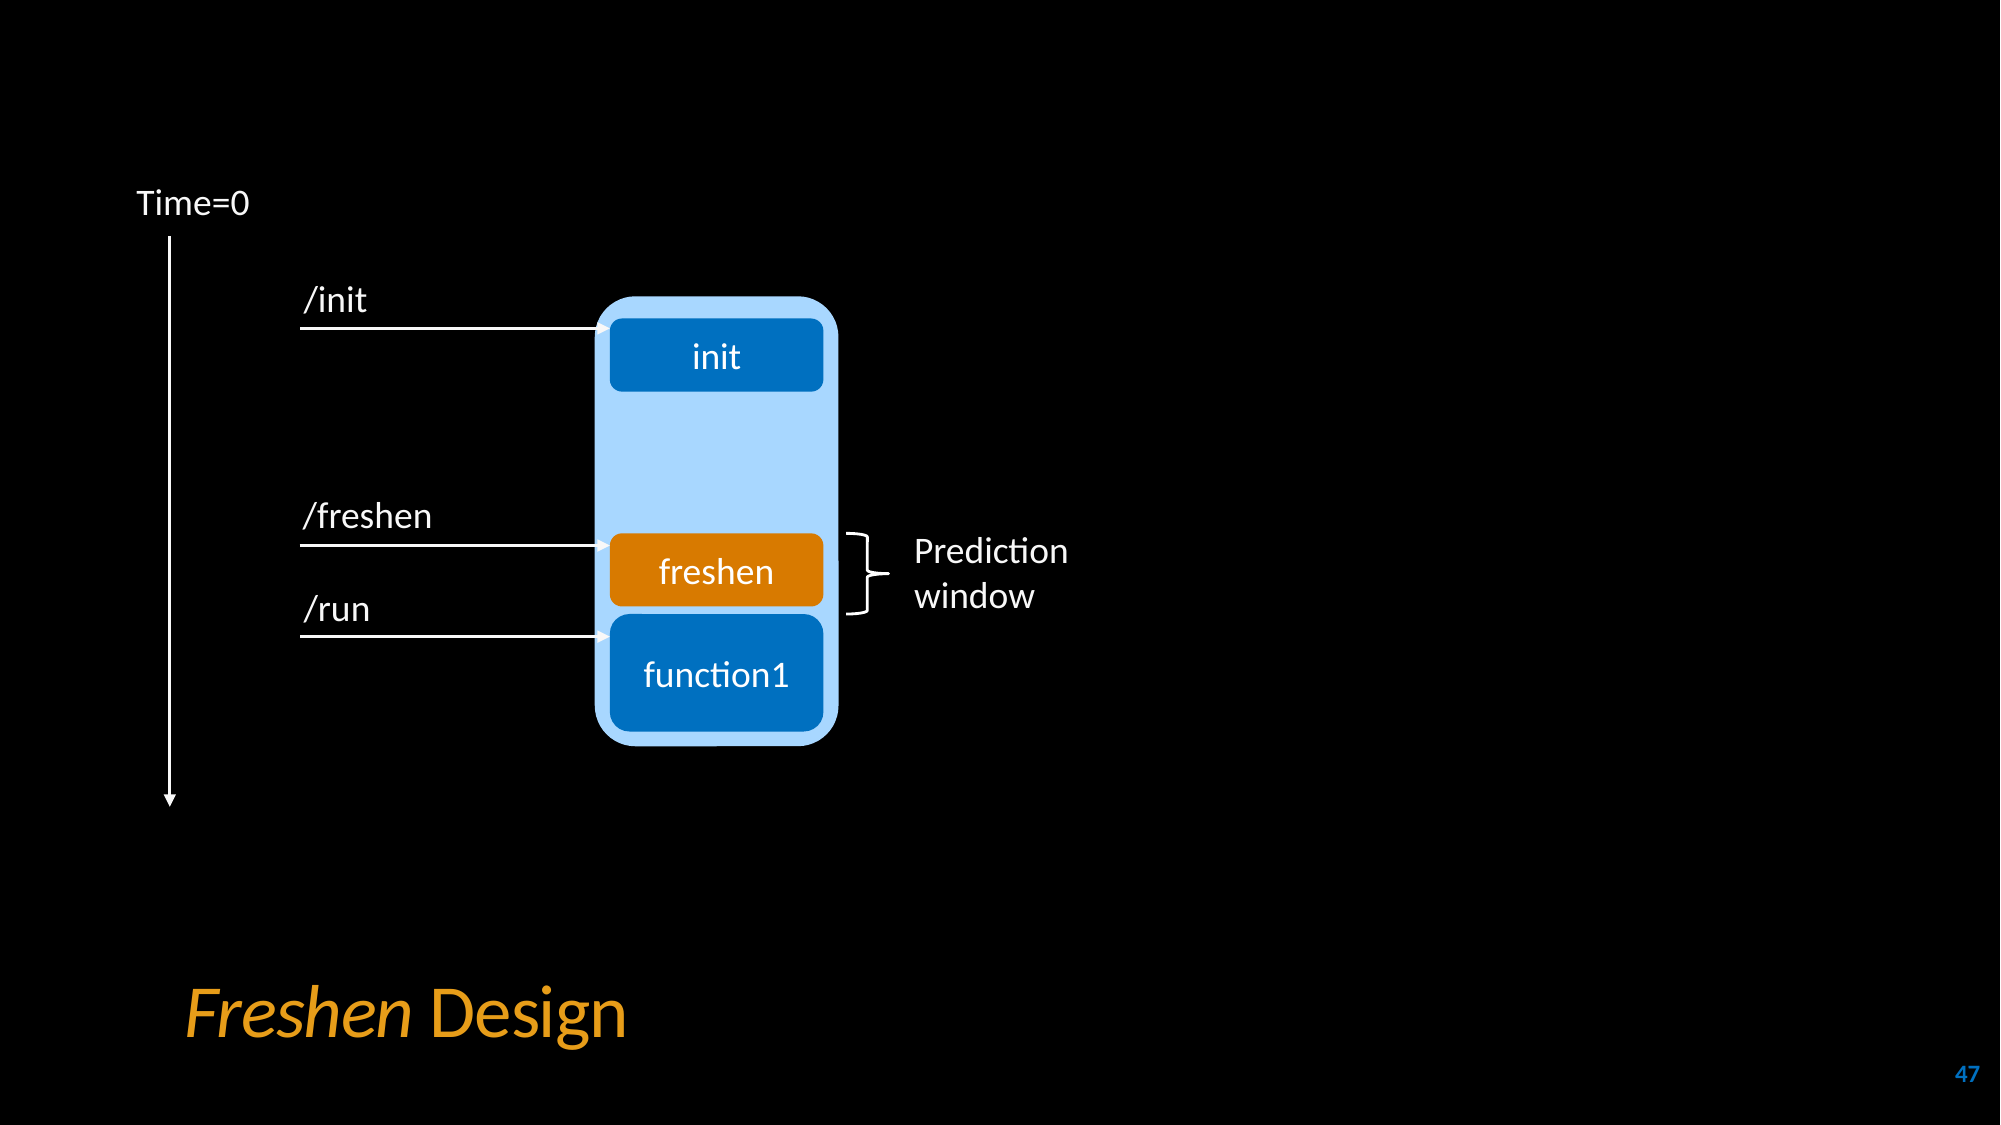

Time=0
/init

init
/freshen
Prediction window
freshen

/run
function1
# Freshen Design
47